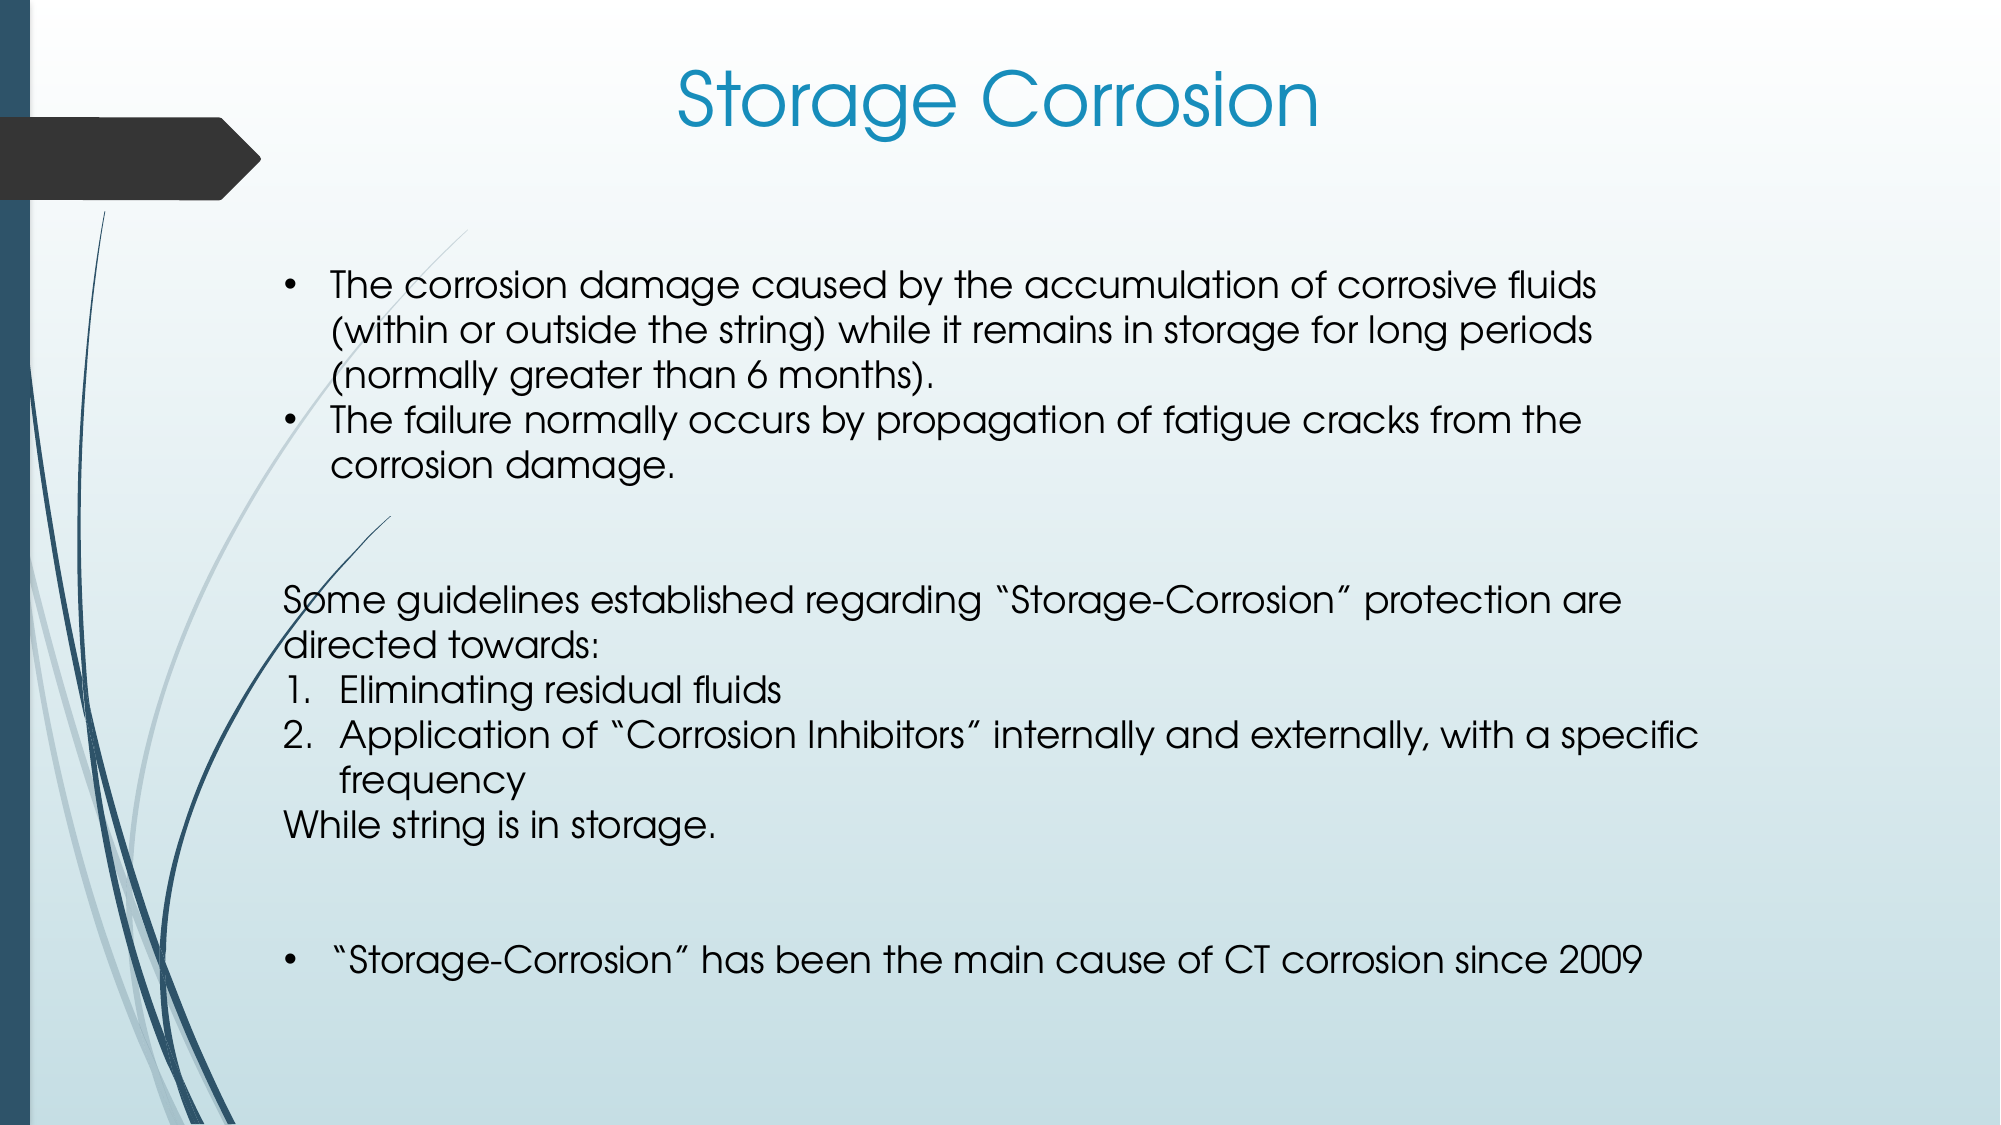

# Storage Corrosion
The corrosion damage caused by the accumulation of corrosive fluids (within or outside the string) while it remains in storage for long periods (normally greater than 6 months).
The failure normally occurs by propagation of fatigue cracks from the corrosion damage.

Some guidelines established regarding “Storage-Corrosion” protection are directed towards:
Eliminating residual fluids
Application of “Corrosion Inhibitors” internally and externally, with a specific frequency
While string is in storage.

“Storage-Corrosion” has been the main cause of CT corrosion since 2009